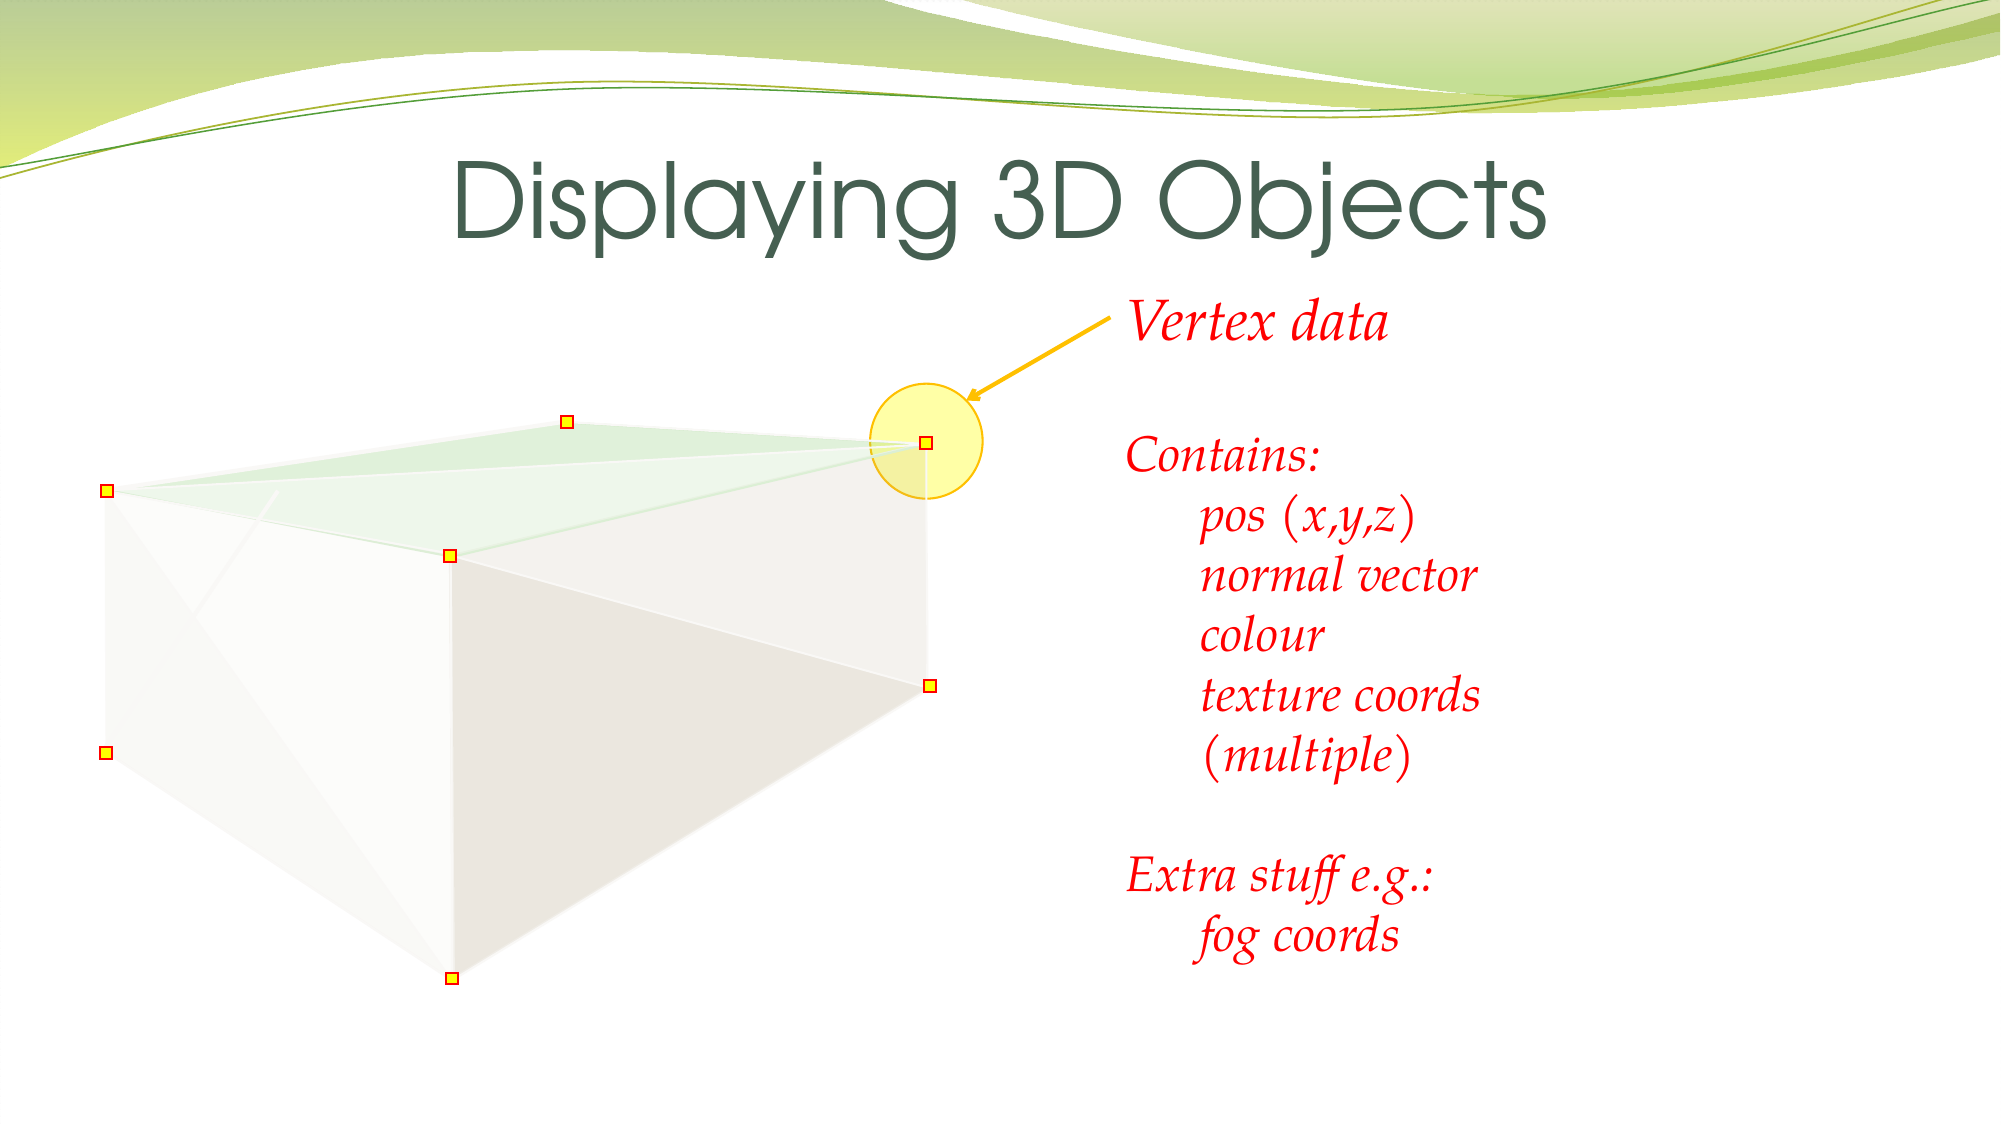

# Displaying 3D Objects
Vertex data

Contains:
pos (x,y,z)
normal vector
colour
texture coords
(multiple)

Extra stuff e.g.:
fog coords